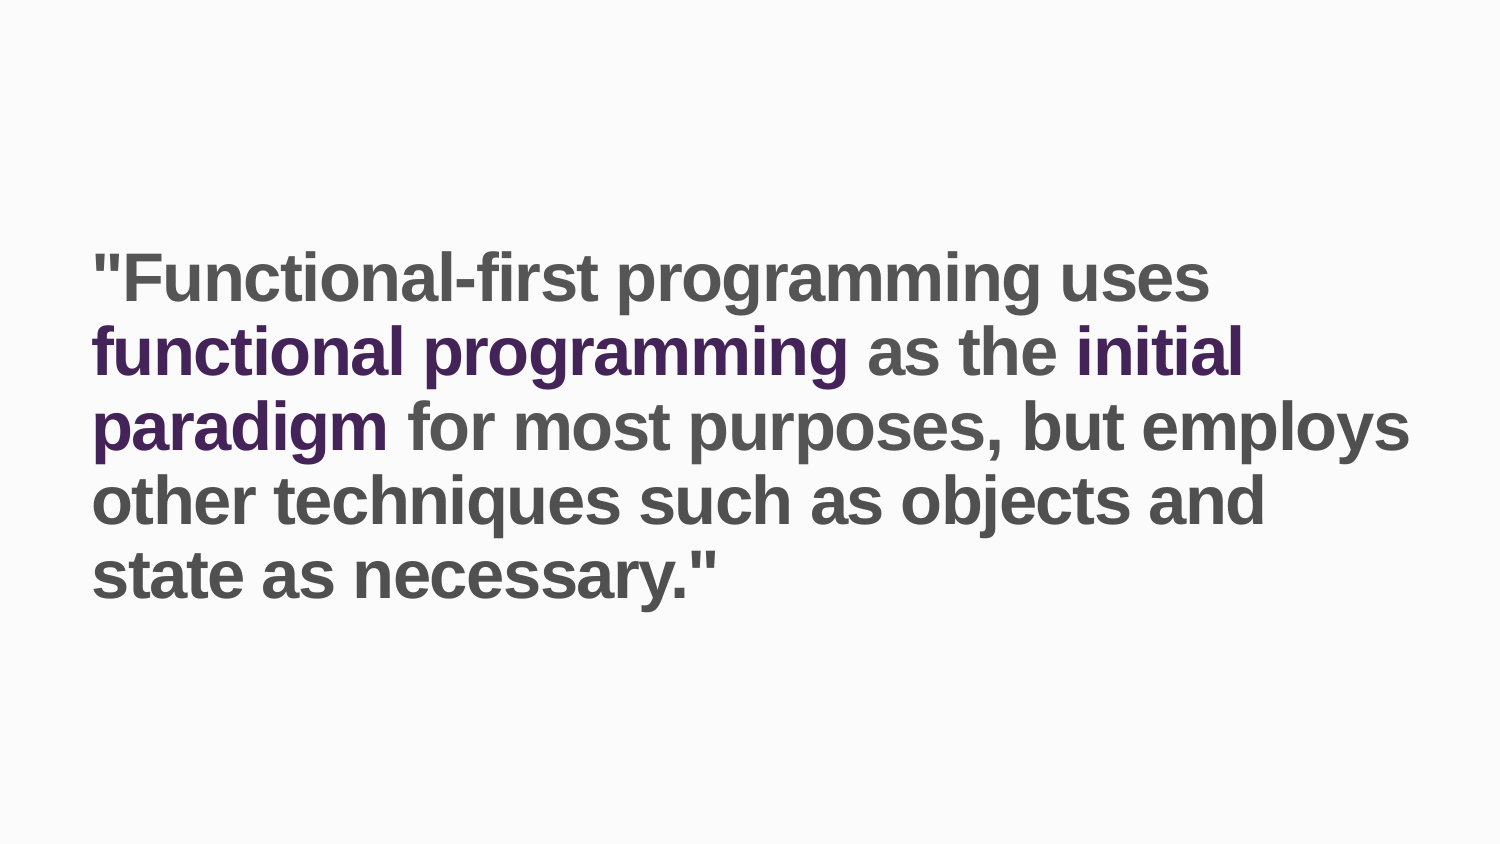

# "Functional-first programming uses functional programming as the initial paradigm for most purposes, but employs other techniques such as objects and state as necessary."